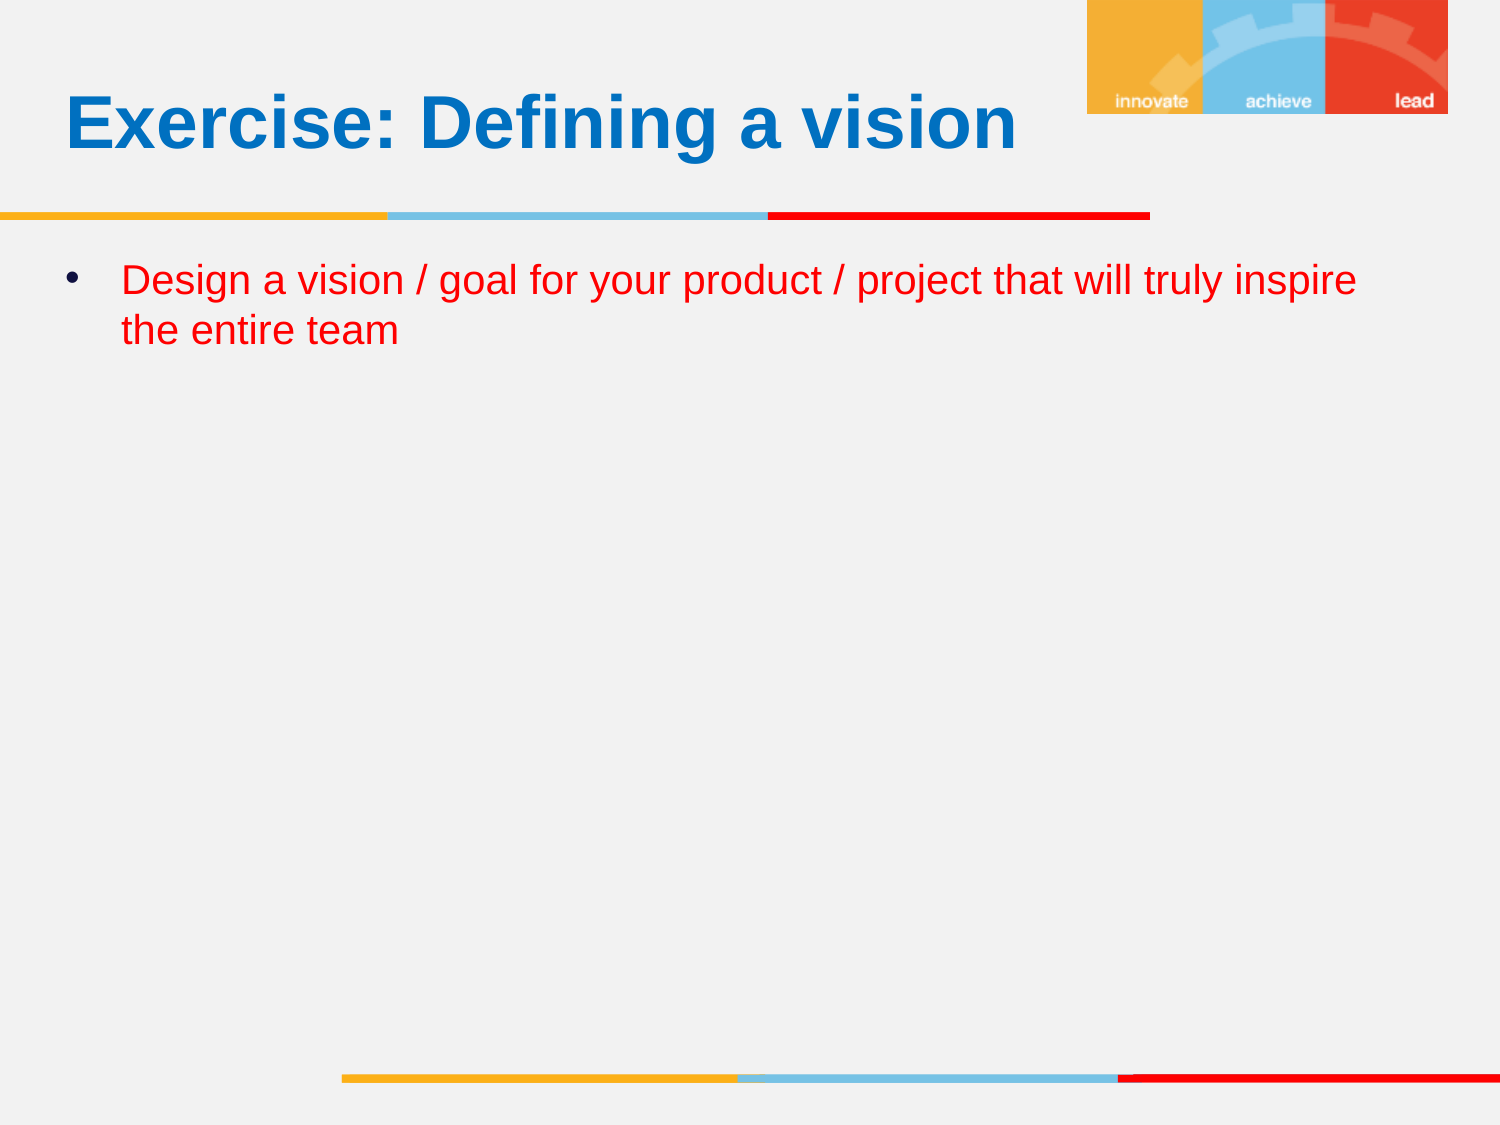

Exercise: Defining a vision
Design a vision / goal for your product / project that will truly inspire the entire team